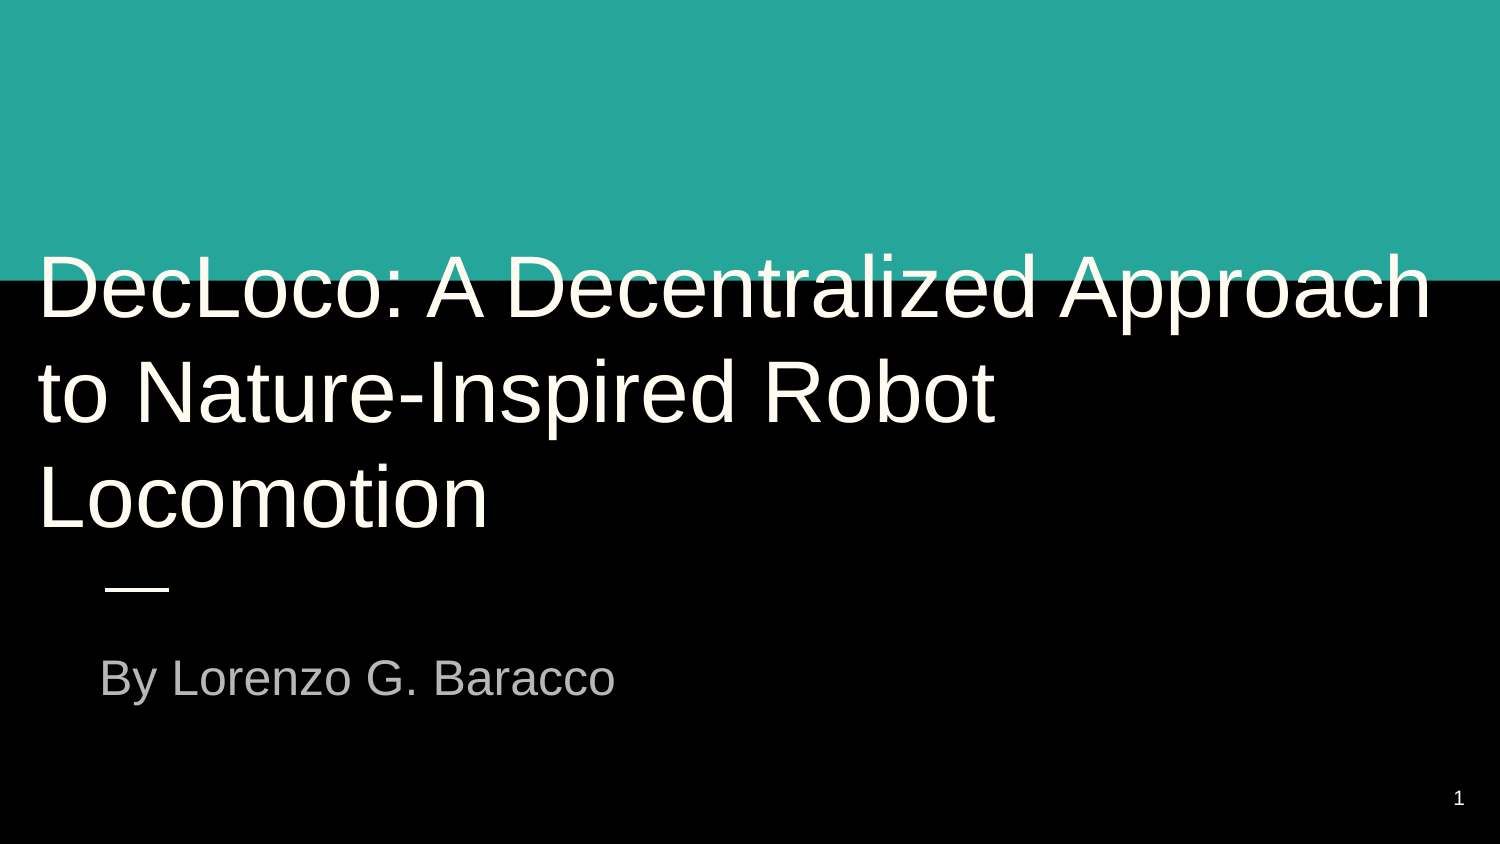

# DecLoco: A Decentralized Approach to Nature-Inspired Robot Locomotion
By Lorenzo G. Baracco
1